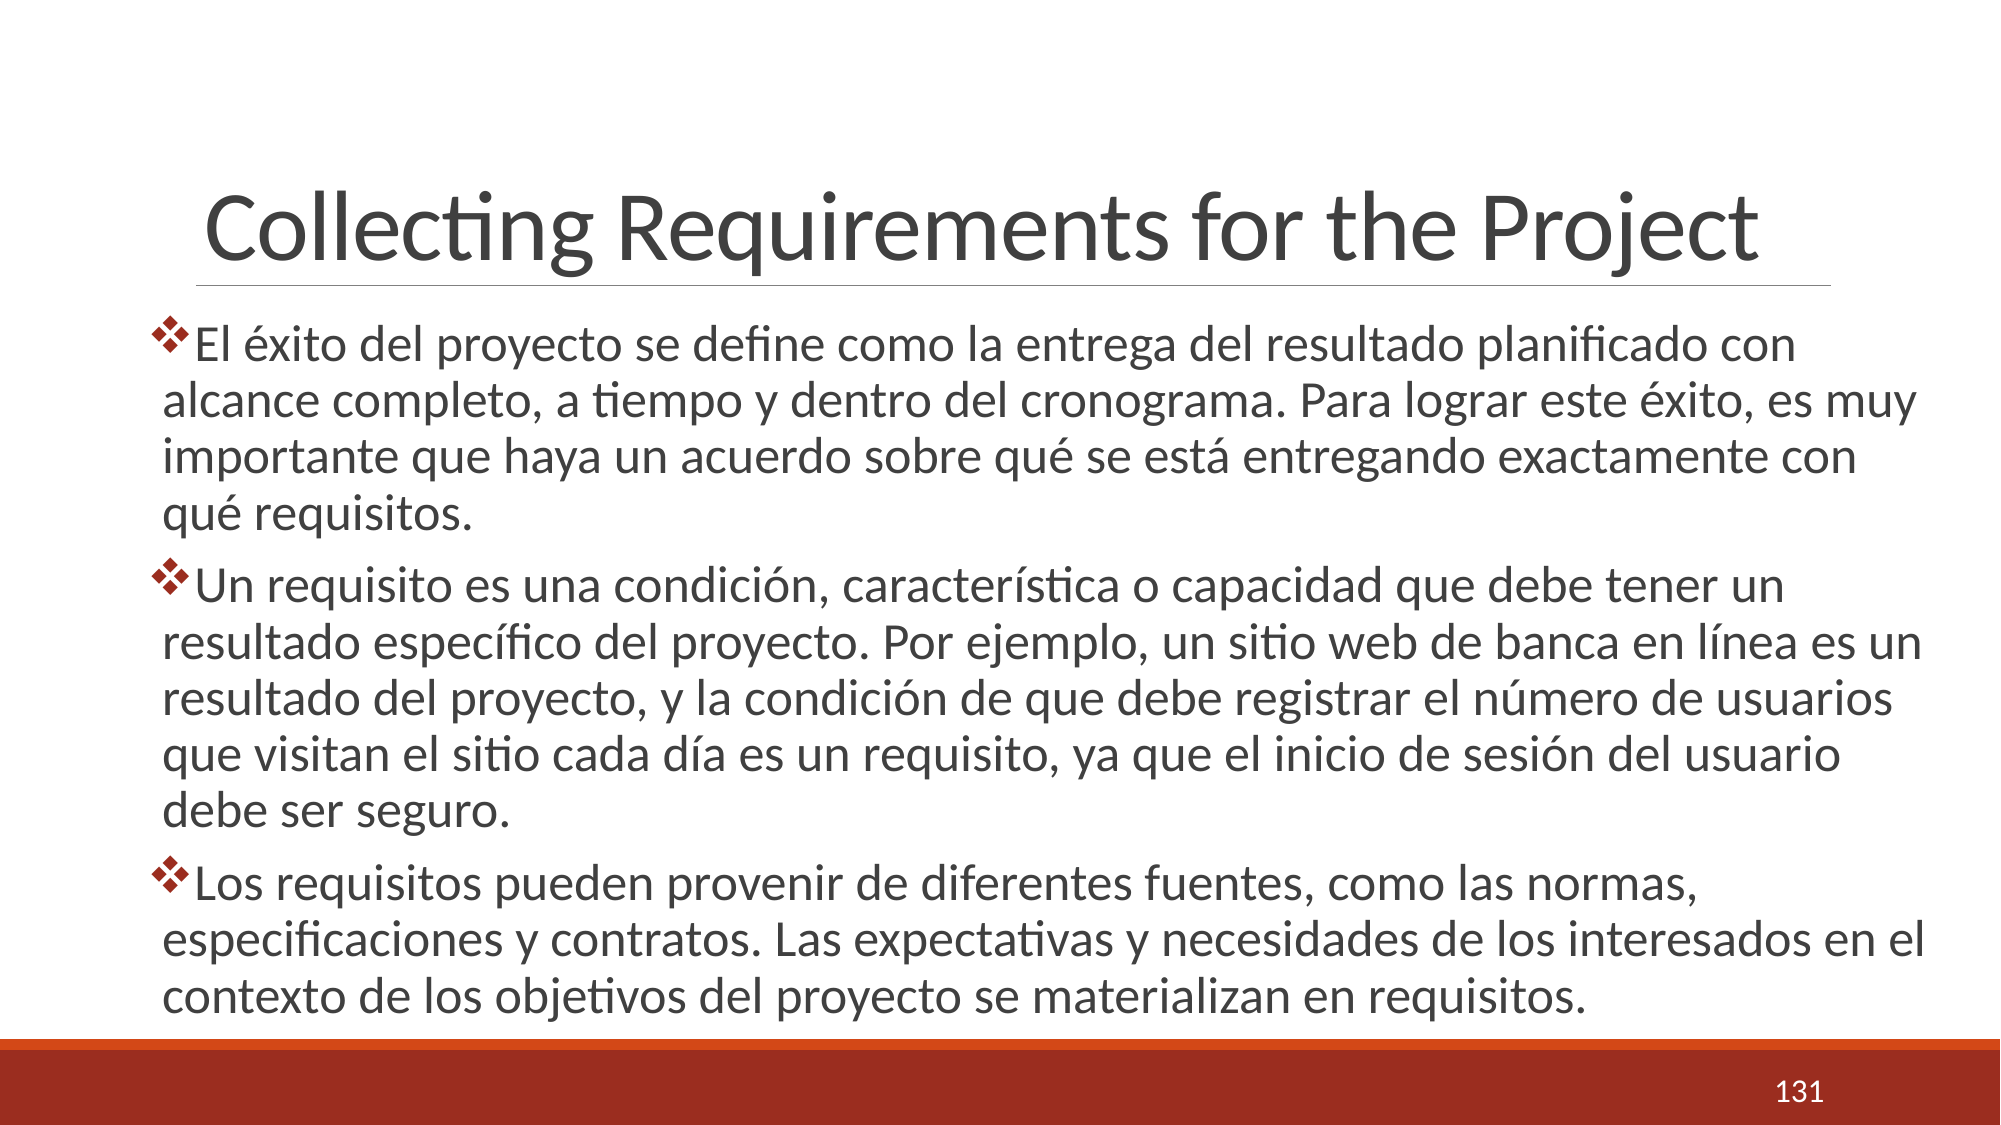

# Collecting Requirements for the Project
El éxito del proyecto se define como la entrega del resultado planificado con alcance completo, a tiempo y dentro del cronograma. Para lograr este éxito, es muy importante que haya un acuerdo sobre qué se está entregando exactamente con qué requisitos.
Un requisito es una condición, característica o capacidad que debe tener un resultado específico del proyecto. Por ejemplo, un sitio web de banca en línea es un resultado del proyecto, y la condición de que debe registrar el número de usuarios que visitan el sitio cada día es un requisito, ya que el inicio de sesión del usuario debe ser seguro.
Los requisitos pueden provenir de diferentes fuentes, como las normas, especificaciones y contratos. Las expectativas y necesidades de los interesados en el contexto de los objetivos del proyecto se materializan en requisitos.
131